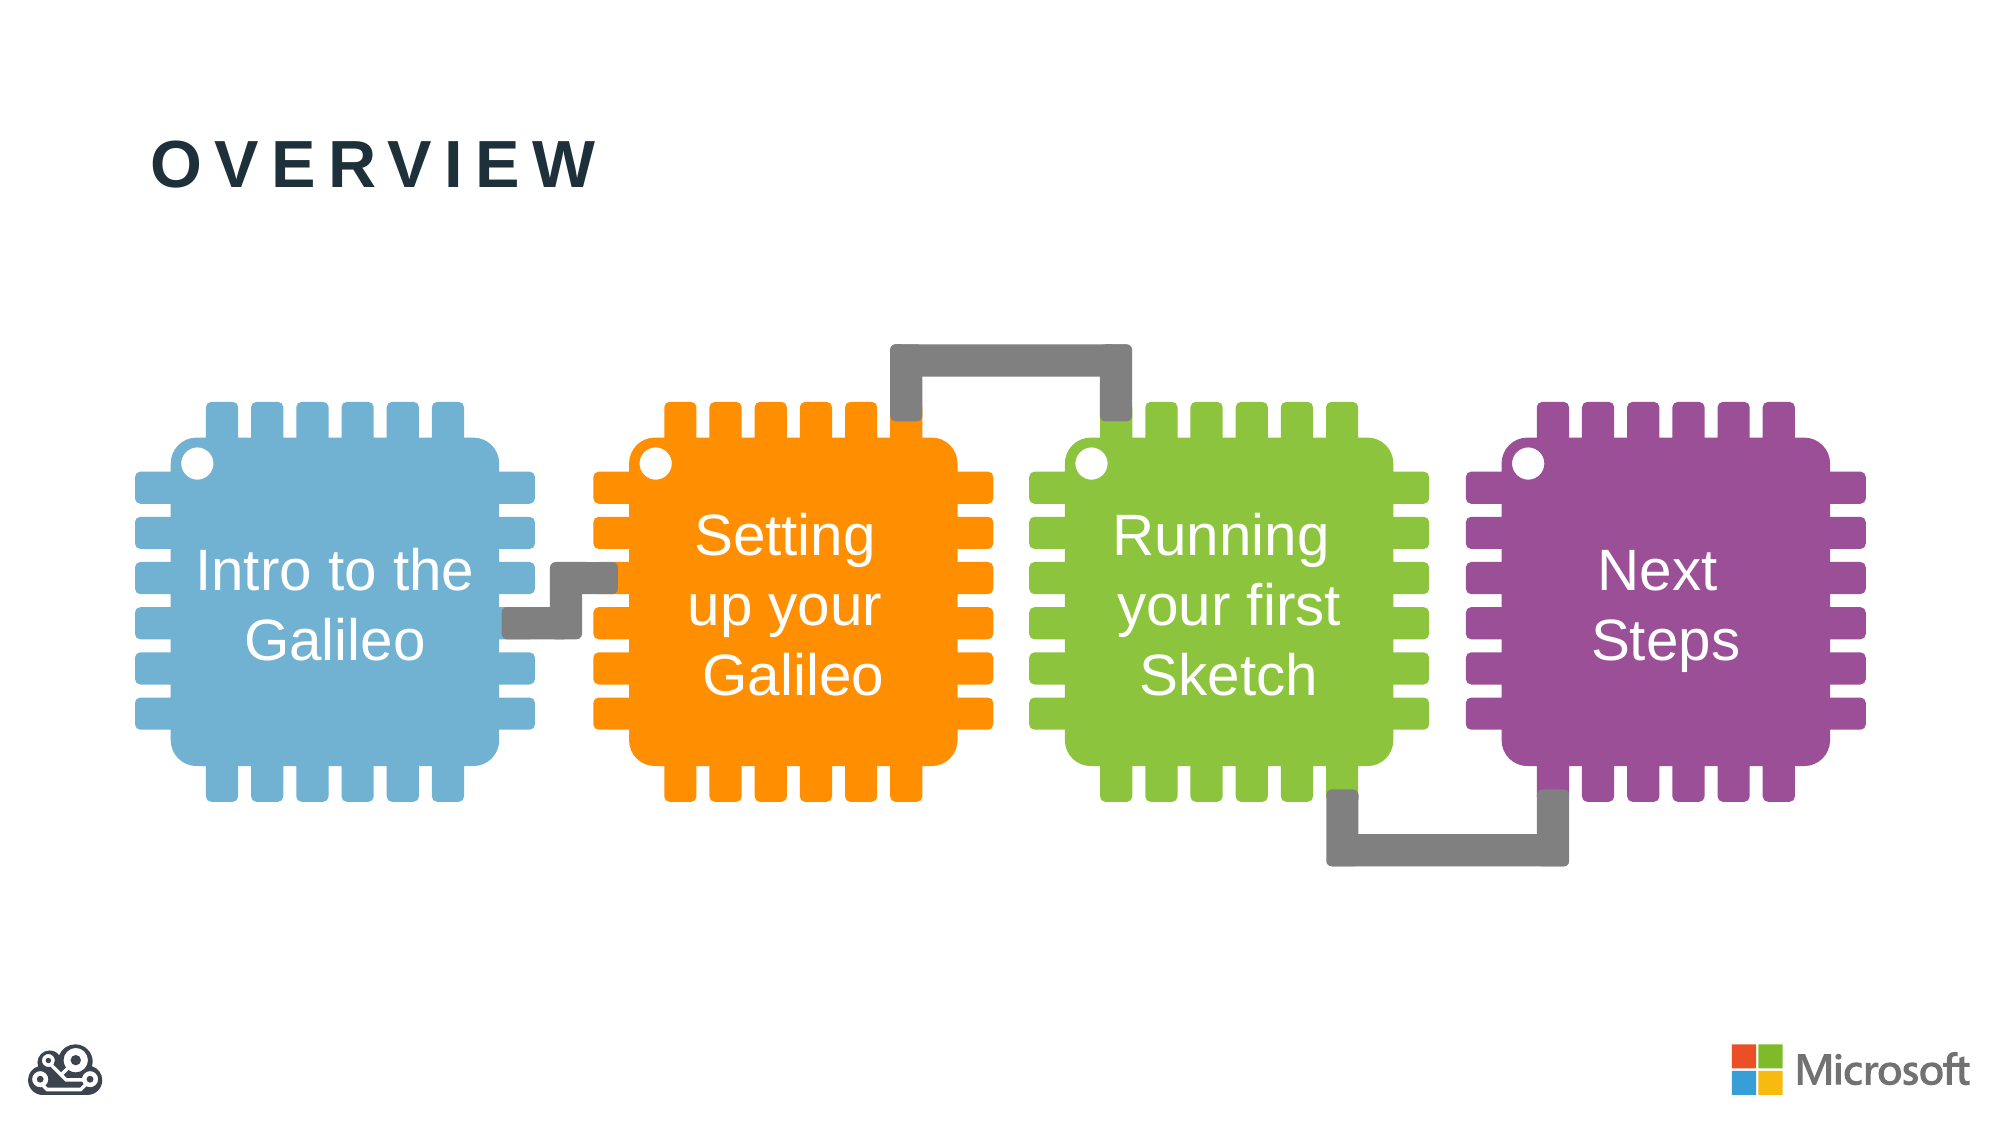

# Overview

Running
your first Sketch
Intro to the Galileo
Setting
up your
Galileo

Next
Steps